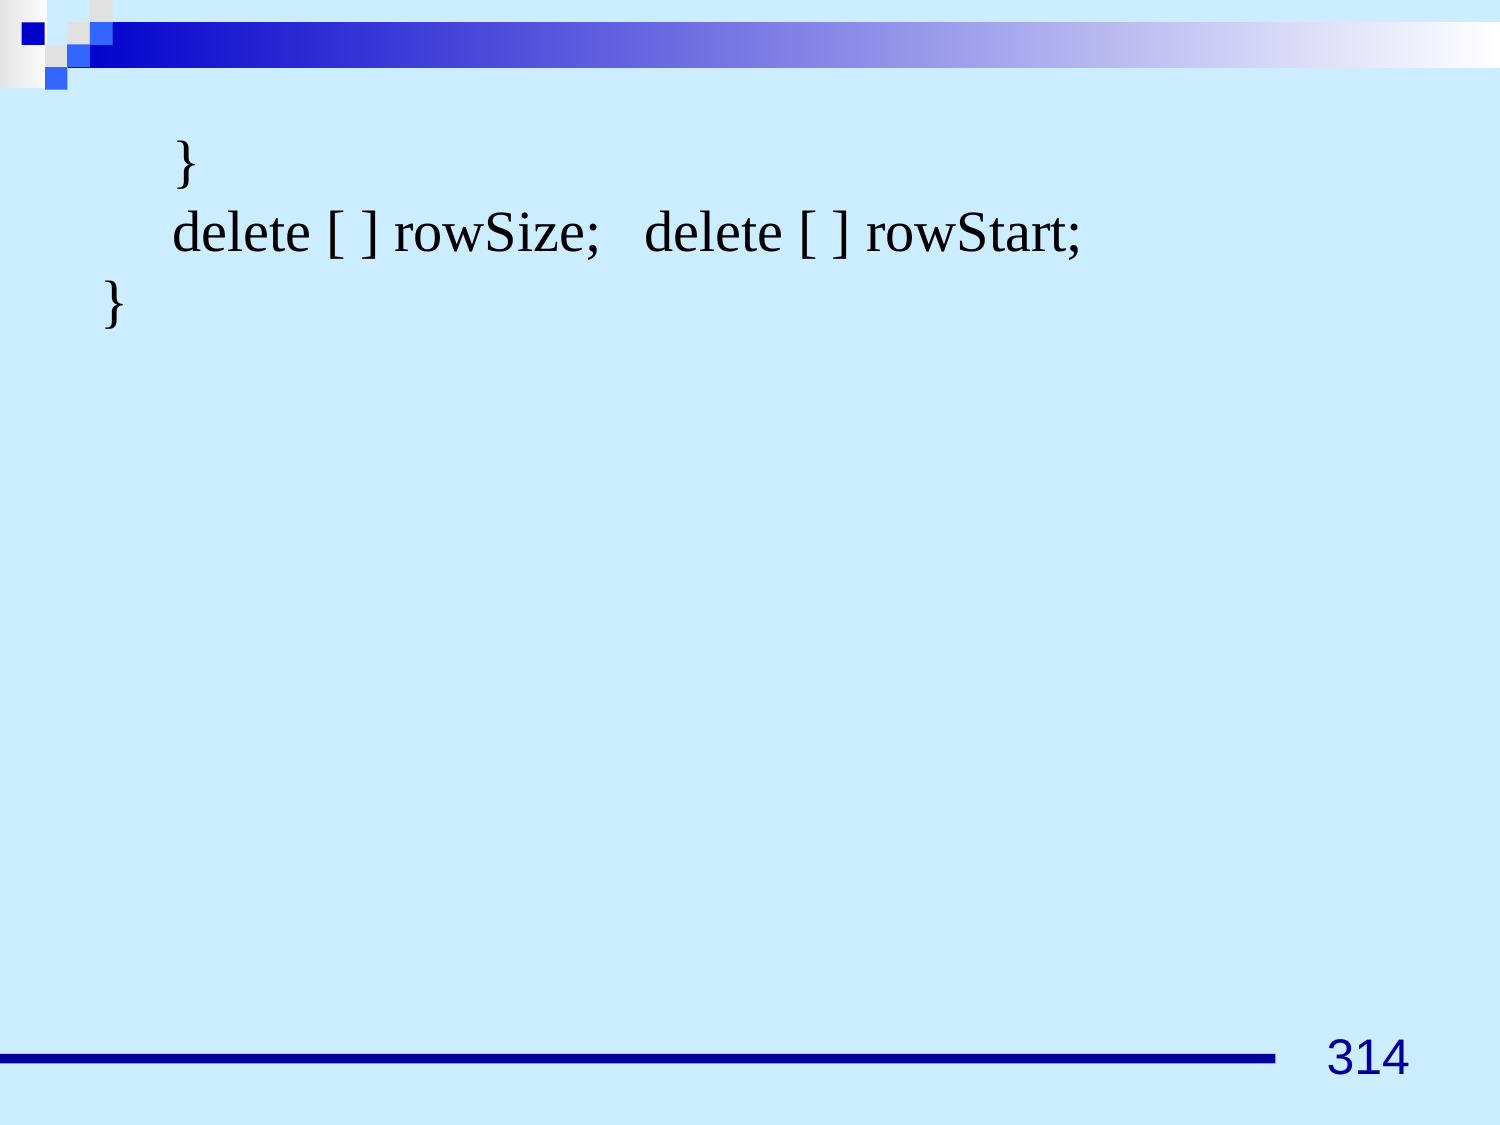

}
     delete [ ] rowSize;   delete [ ] rowStart;
}
314